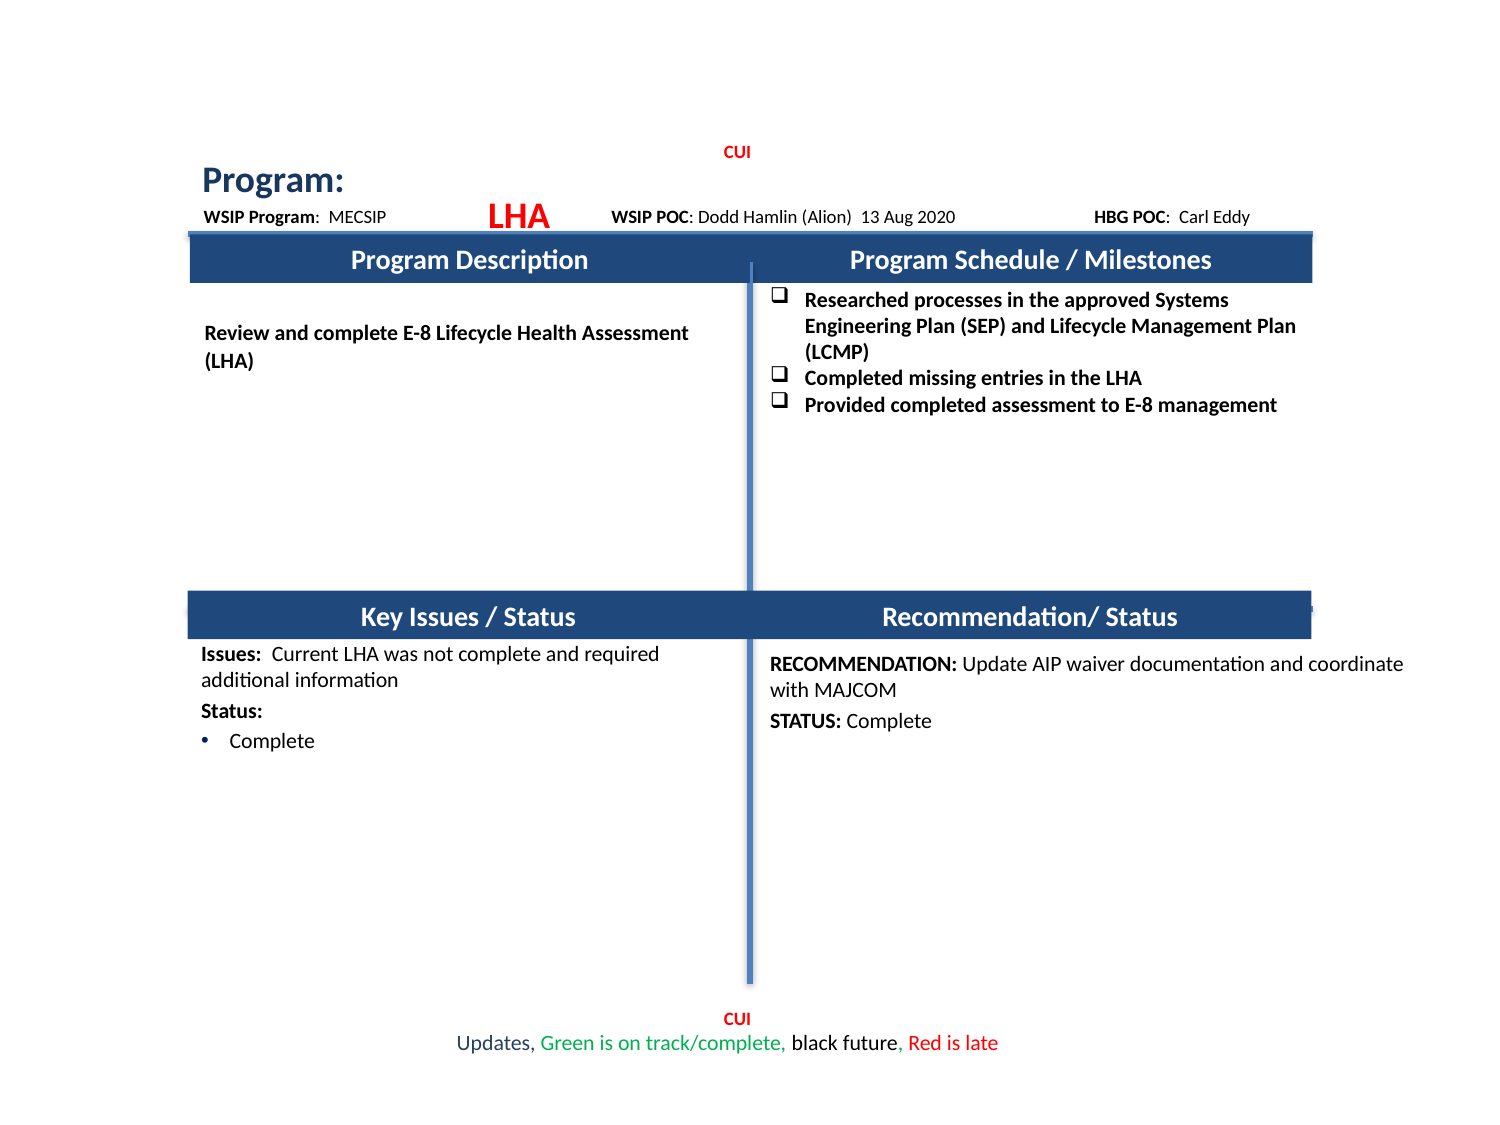

CUI
Program: 					                             LHA
WSIP Program:  MECSIP
WSIP POC: Dodd Hamlin (Alion)  13 Aug 2020
HBG POC:  Carl Eddy
Program Description
Program Schedule / Milestones
Researched processes in the approved Systems Engineering Plan (SEP) and Lifecycle Management Plan (LCMP)
Completed missing entries in the LHA
Provided completed assessment to E-8 management

Review and complete E-8 Lifecycle Health Assessment (LHA)

Key Issues / Status
Recommendation/ Status
Issues:  Current LHA was not complete and required additional information
Status:
Complete
RECOMMENDATION: Update AIP waiver documentation and coordinate with MAJCOM
STATUS: Complete

CUI
Updates, Green is on track/complete, black future, Red is late